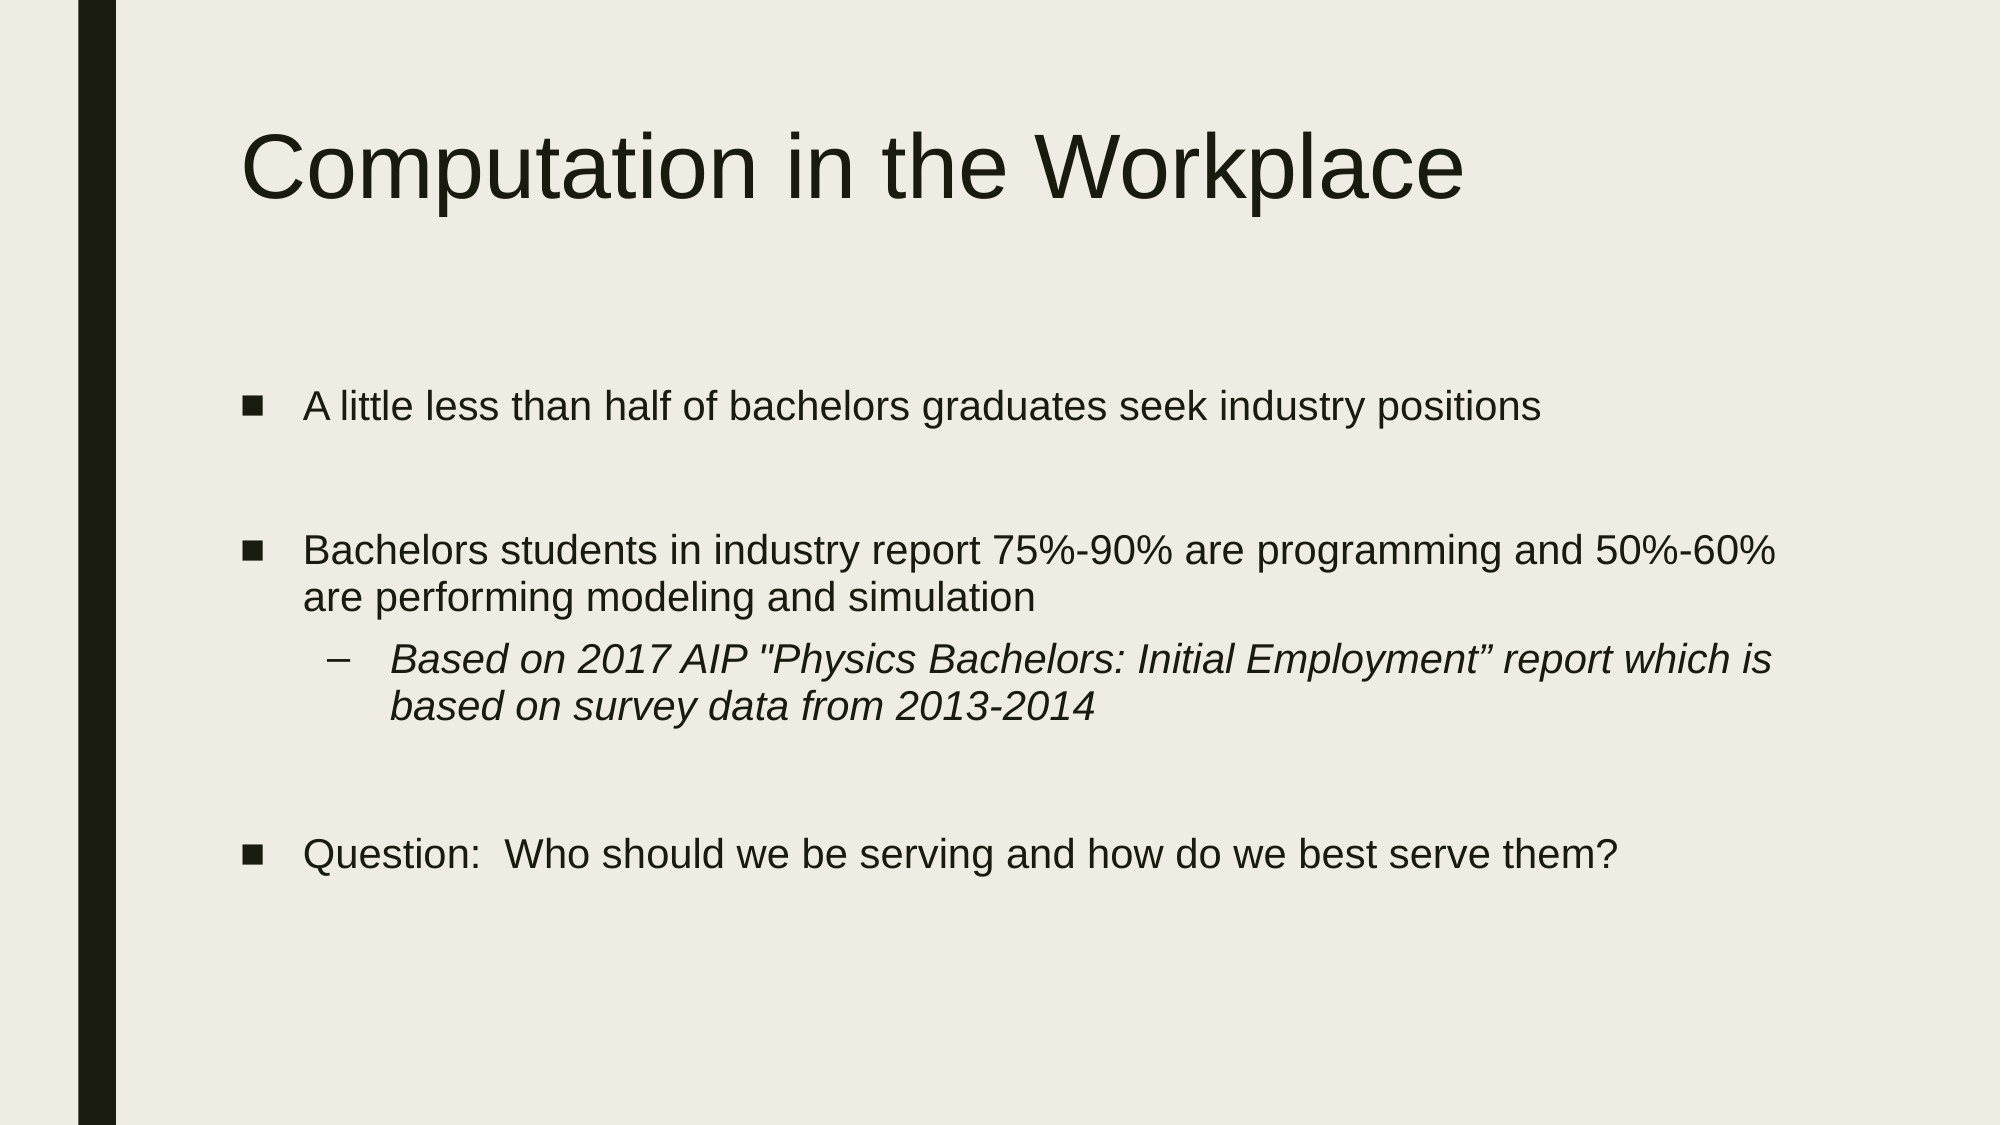

# Computation in the Workplace
A little less than half of bachelors graduates seek industry positions

Bachelors students in industry report 75%-90% are programming and 50%-60% are performing modeling and simulation
Based on 2017 AIP "Physics Bachelors: Initial Employment” report which is based on survey data from 2013-2014

Question:  Who should we be serving and how do we best serve them?